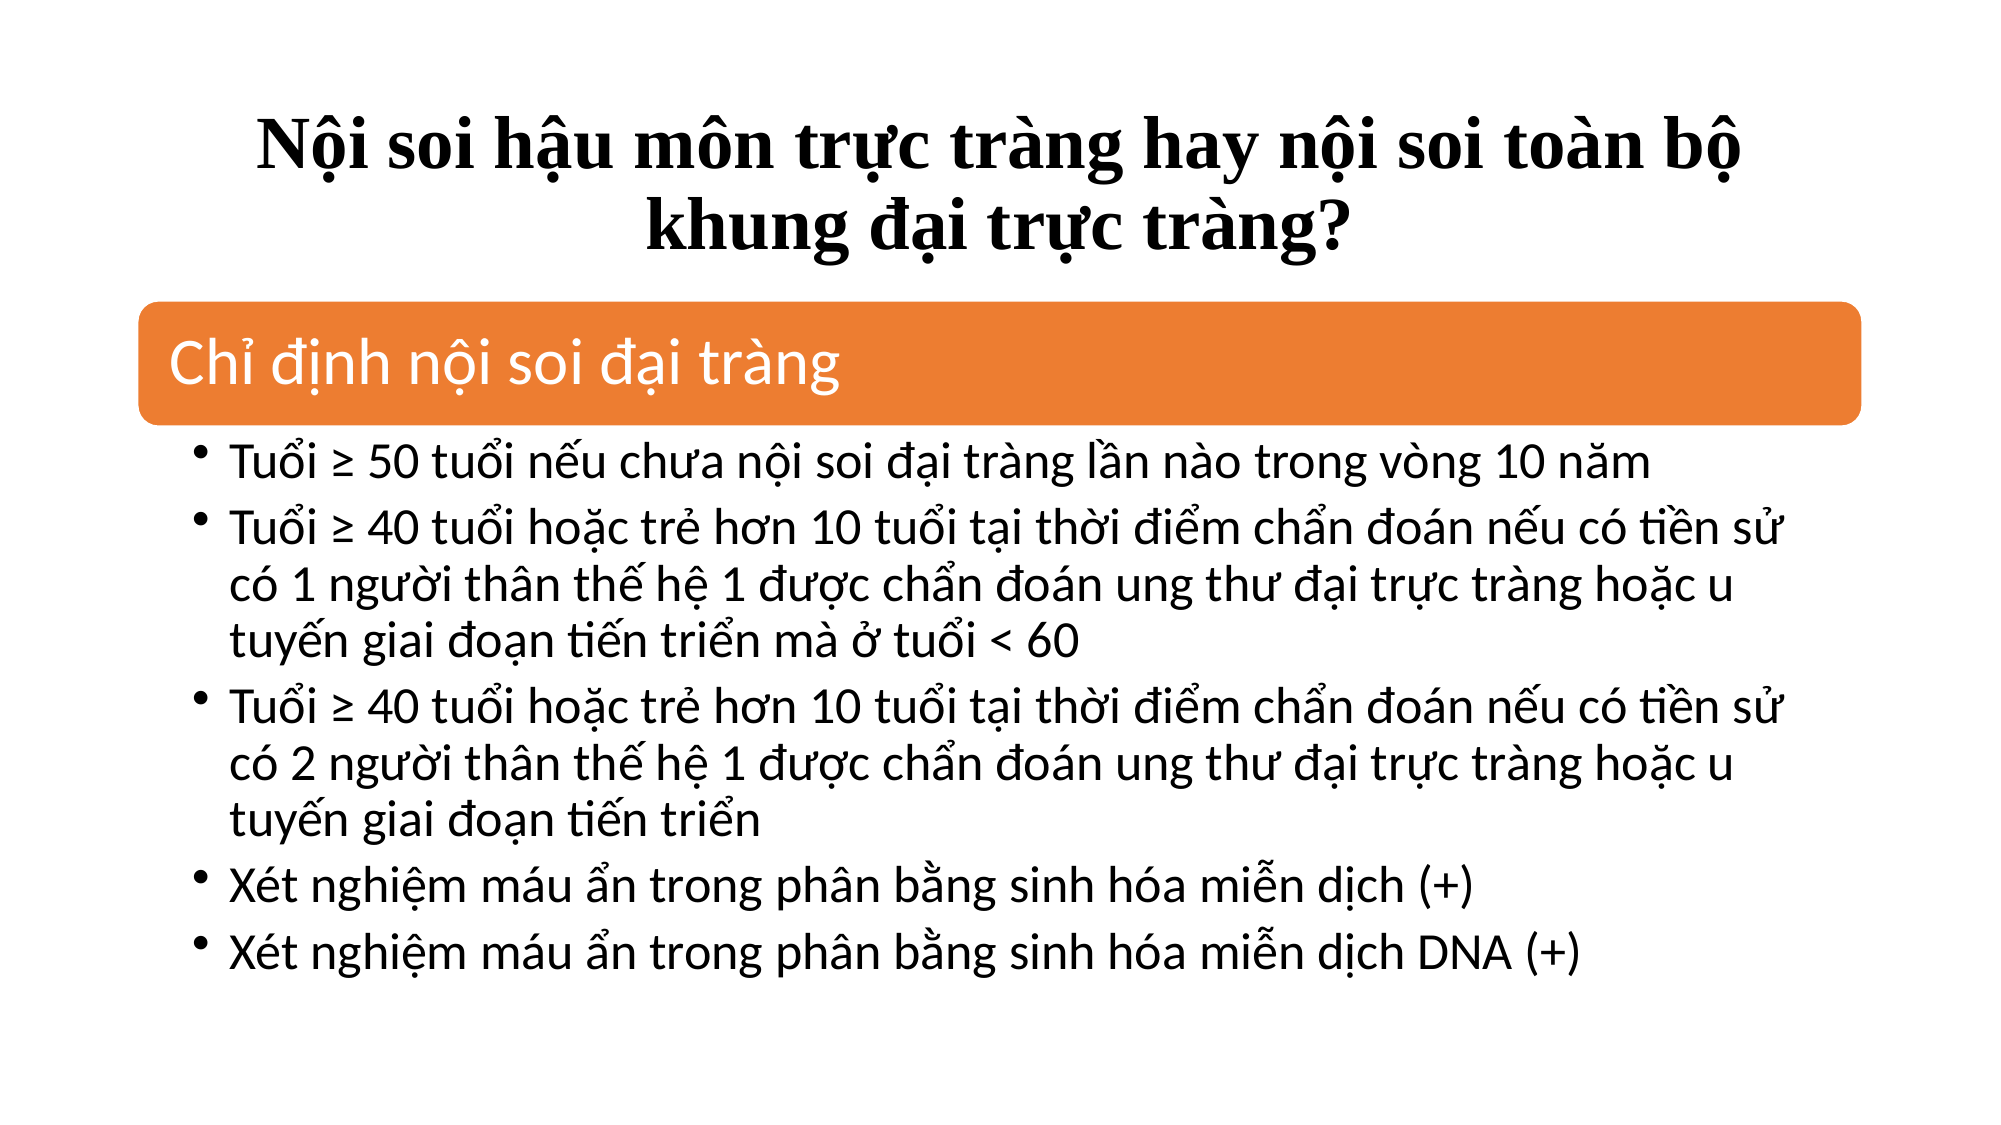

# Nội soi hậu môn trực tràng hay nội soi toàn bộ khung đại trực tràng?
Chỉ định nội soi đại tràng
Tuổi ≥ 50 tuổi nếu chưa nội soi đại tràng lần nào trong vòng 10 năm
Tuổi ≥ 40 tuổi hoặc trẻ hơn 10 tuổi tại thời điểm chẩn đoán nếu có tiền sử có 1 người thân thế hệ 1 được chẩn đoán ung thư đại trực tràng hoặc u tuyến giai đoạn tiến triển mà ở tuổi < 60
Tuổi ≥ 40 tuổi hoặc trẻ hơn 10 tuổi tại thời điểm chẩn đoán nếu có tiền sử có 2 người thân thế hệ 1 được chẩn đoán ung thư đại trực tràng hoặc u tuyến giai đoạn tiến triển
Xét nghiệm máu ẩn trong phân bằng sinh hóa miễn dịch (+)
Xét nghiệm máu ẩn trong phân bằng sinh hóa miễn dịch DNA (+)